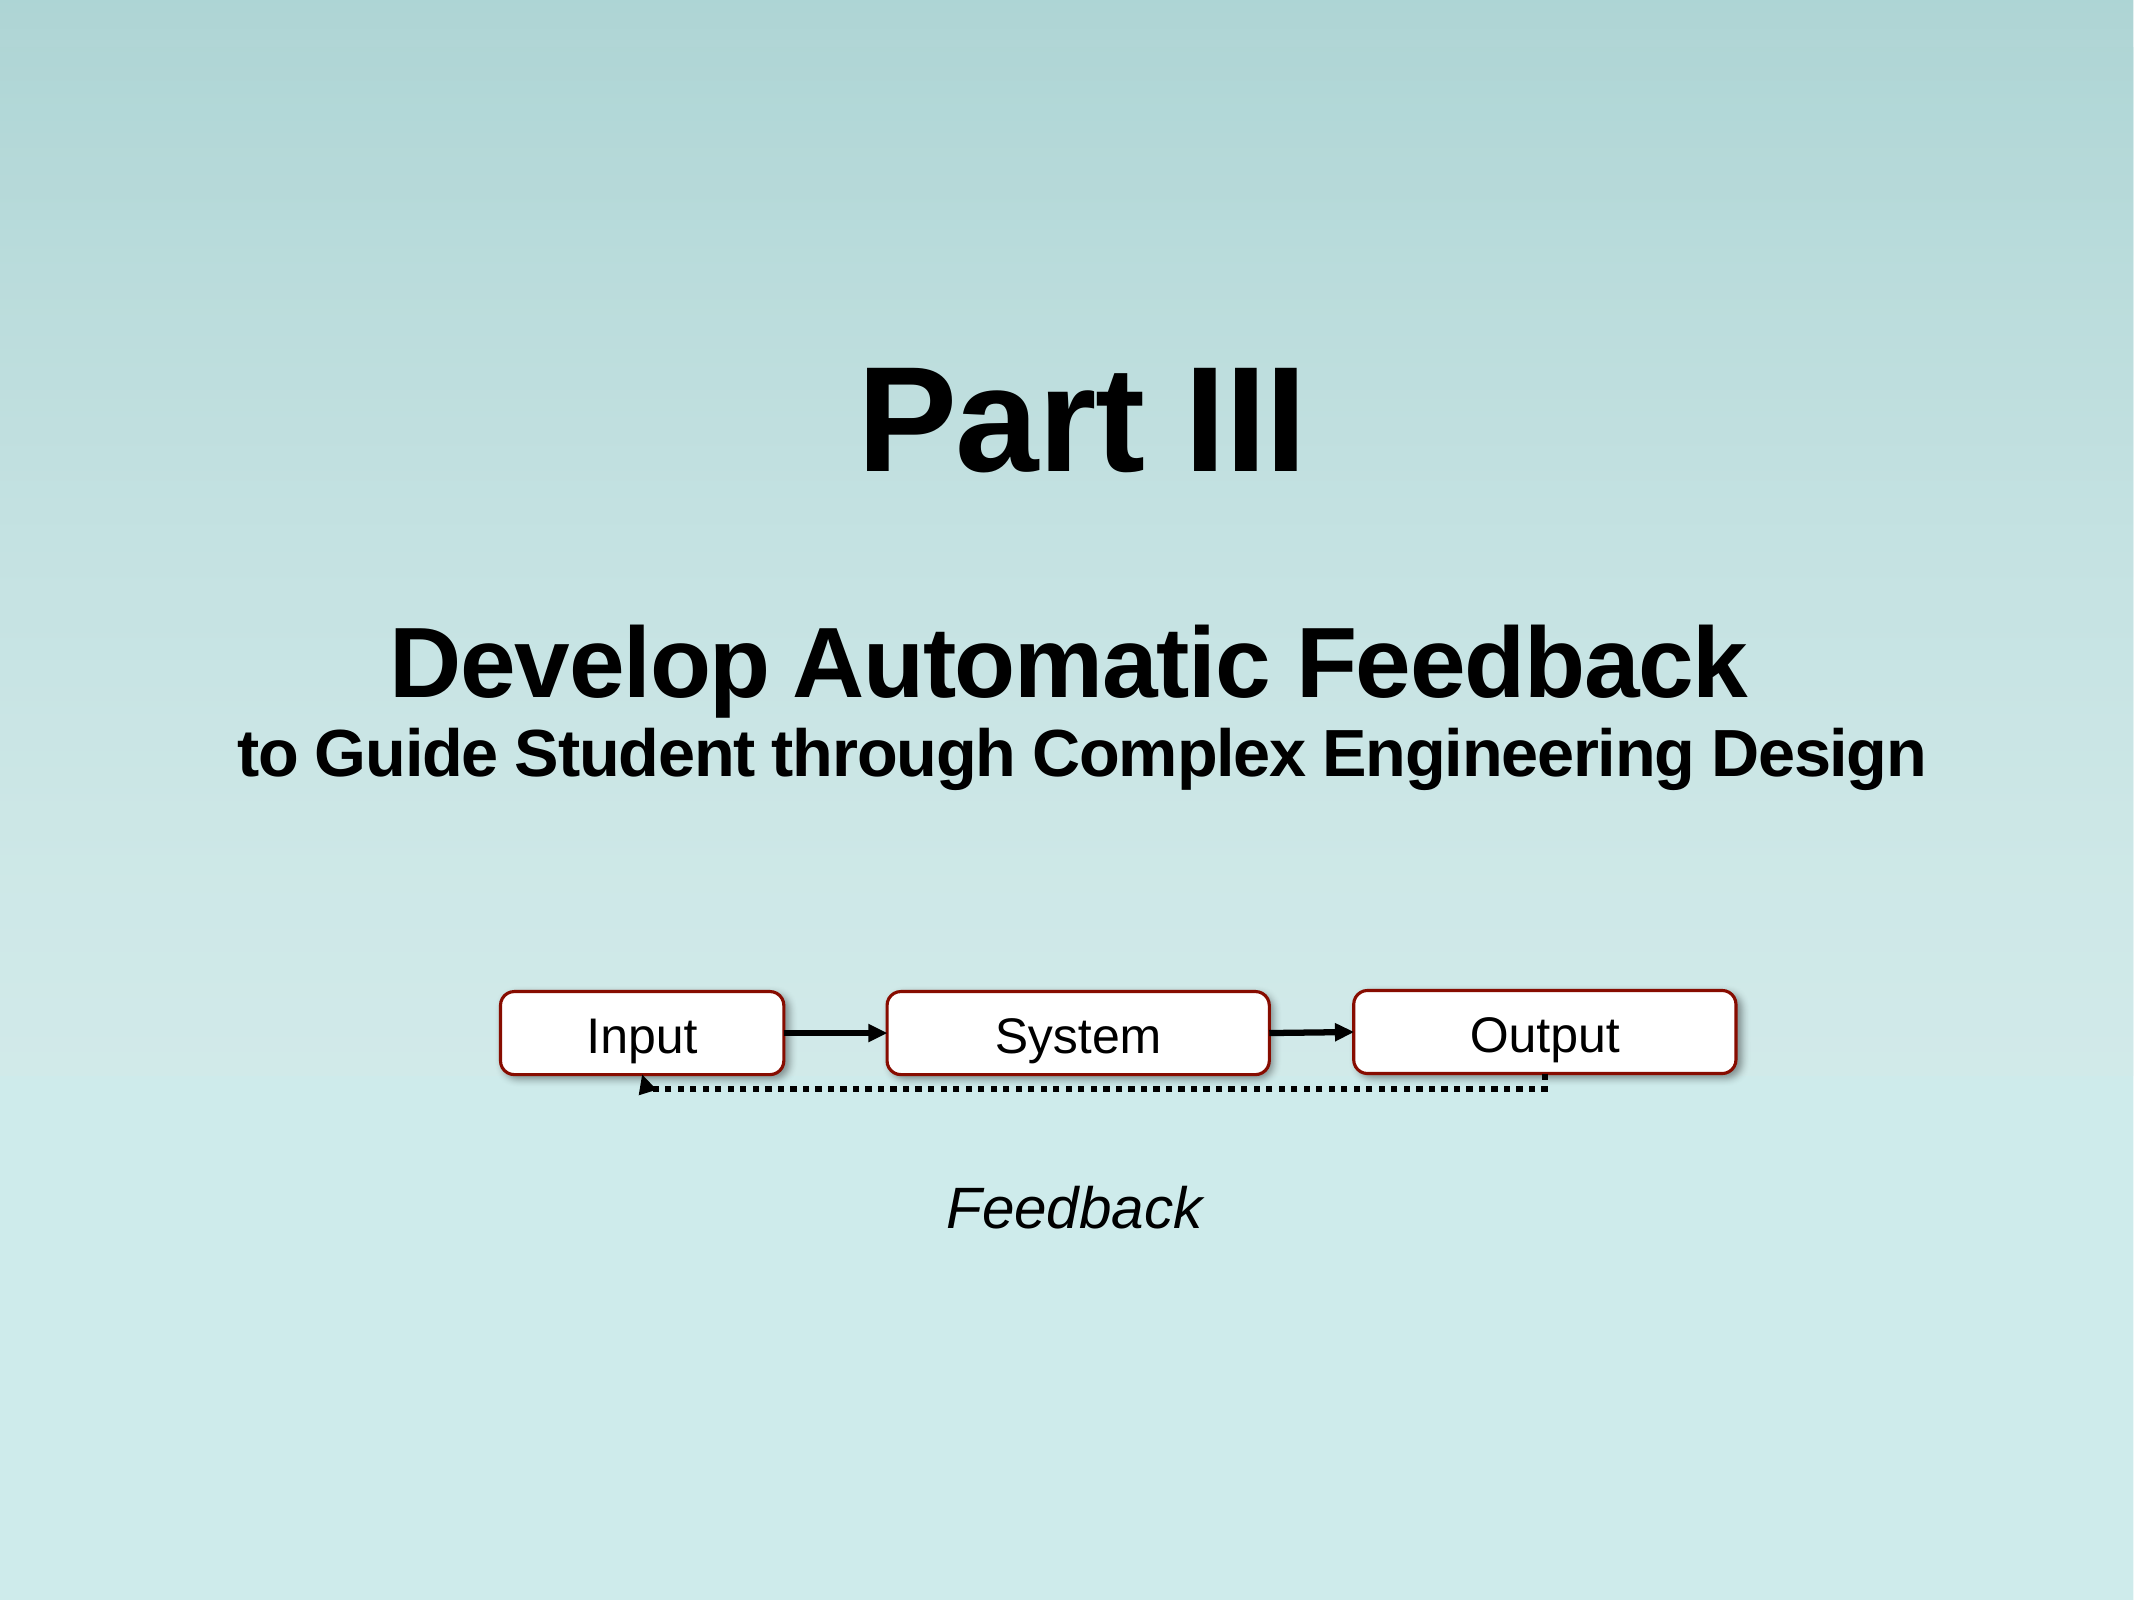

Part III

Develop Automatic Feedback
to Guide Student through Complex Engineering Design
Output
Input
System
Feedback